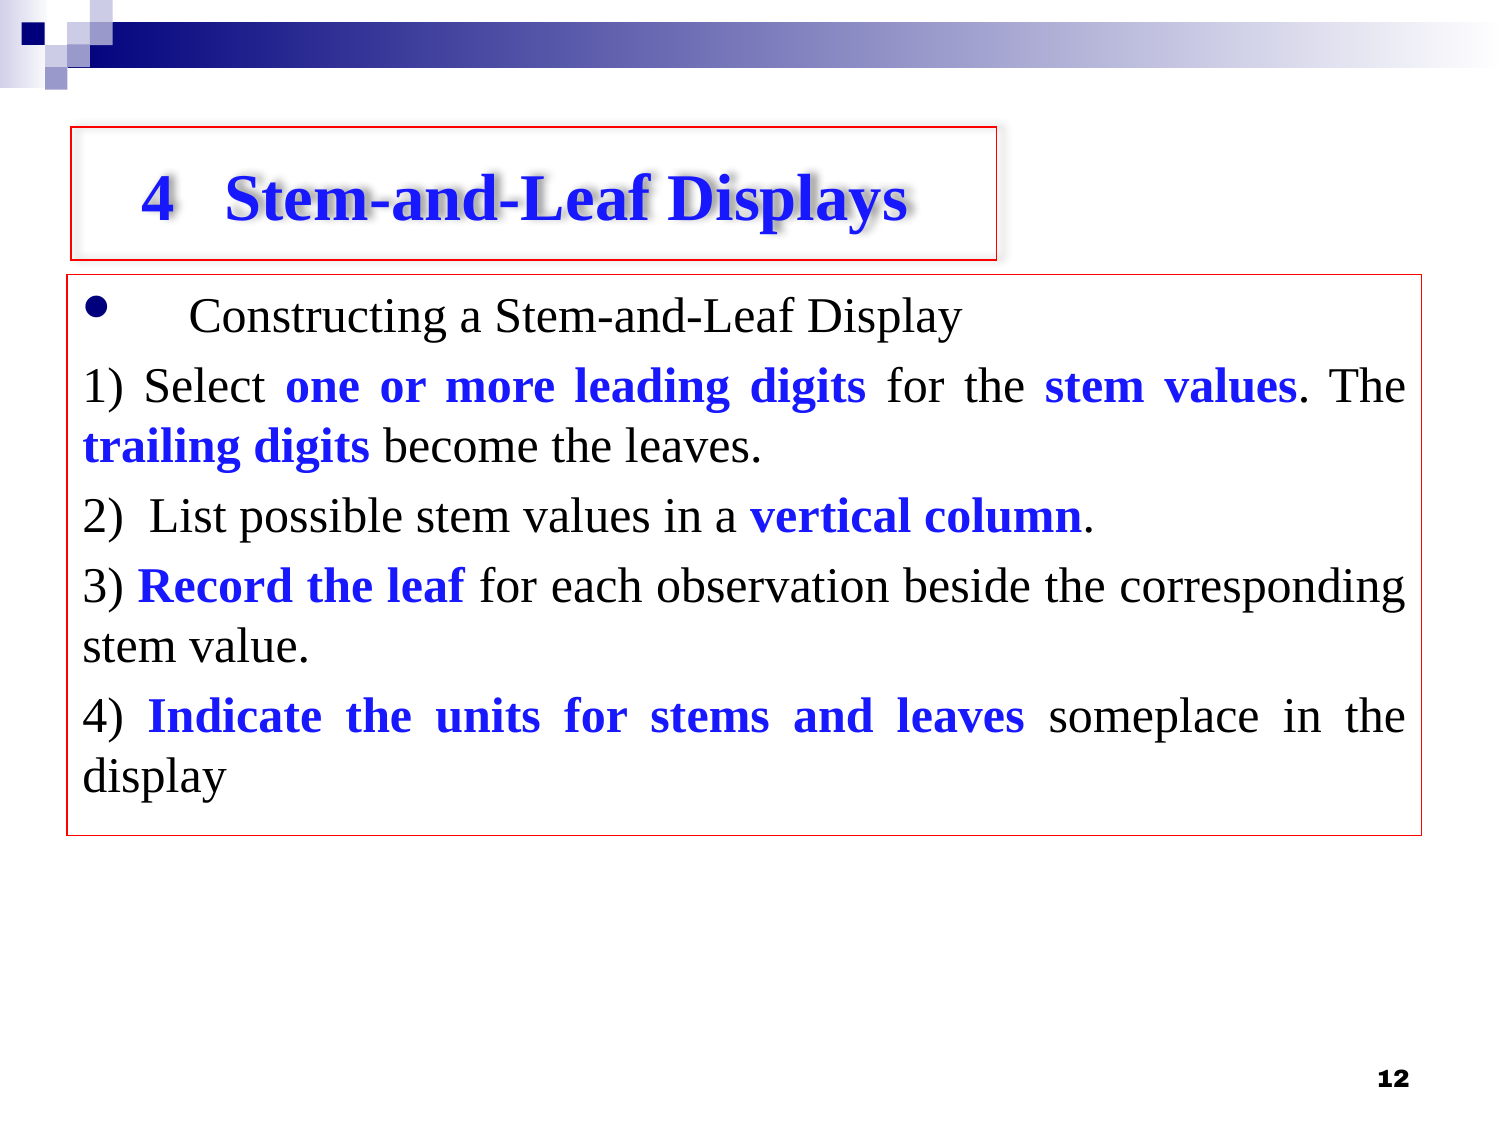

# 4   Stem-and-Leaf Displays
    Constructing a Stem-and-Leaf Display
1) Select one or more leading digits for the stem values. The trailing digits become the leaves.
2)  List possible stem values in a vertical column.
3) Record the leaf for each observation beside the corresponding stem value.
4) Indicate the units for stems and leaves someplace in the display
12